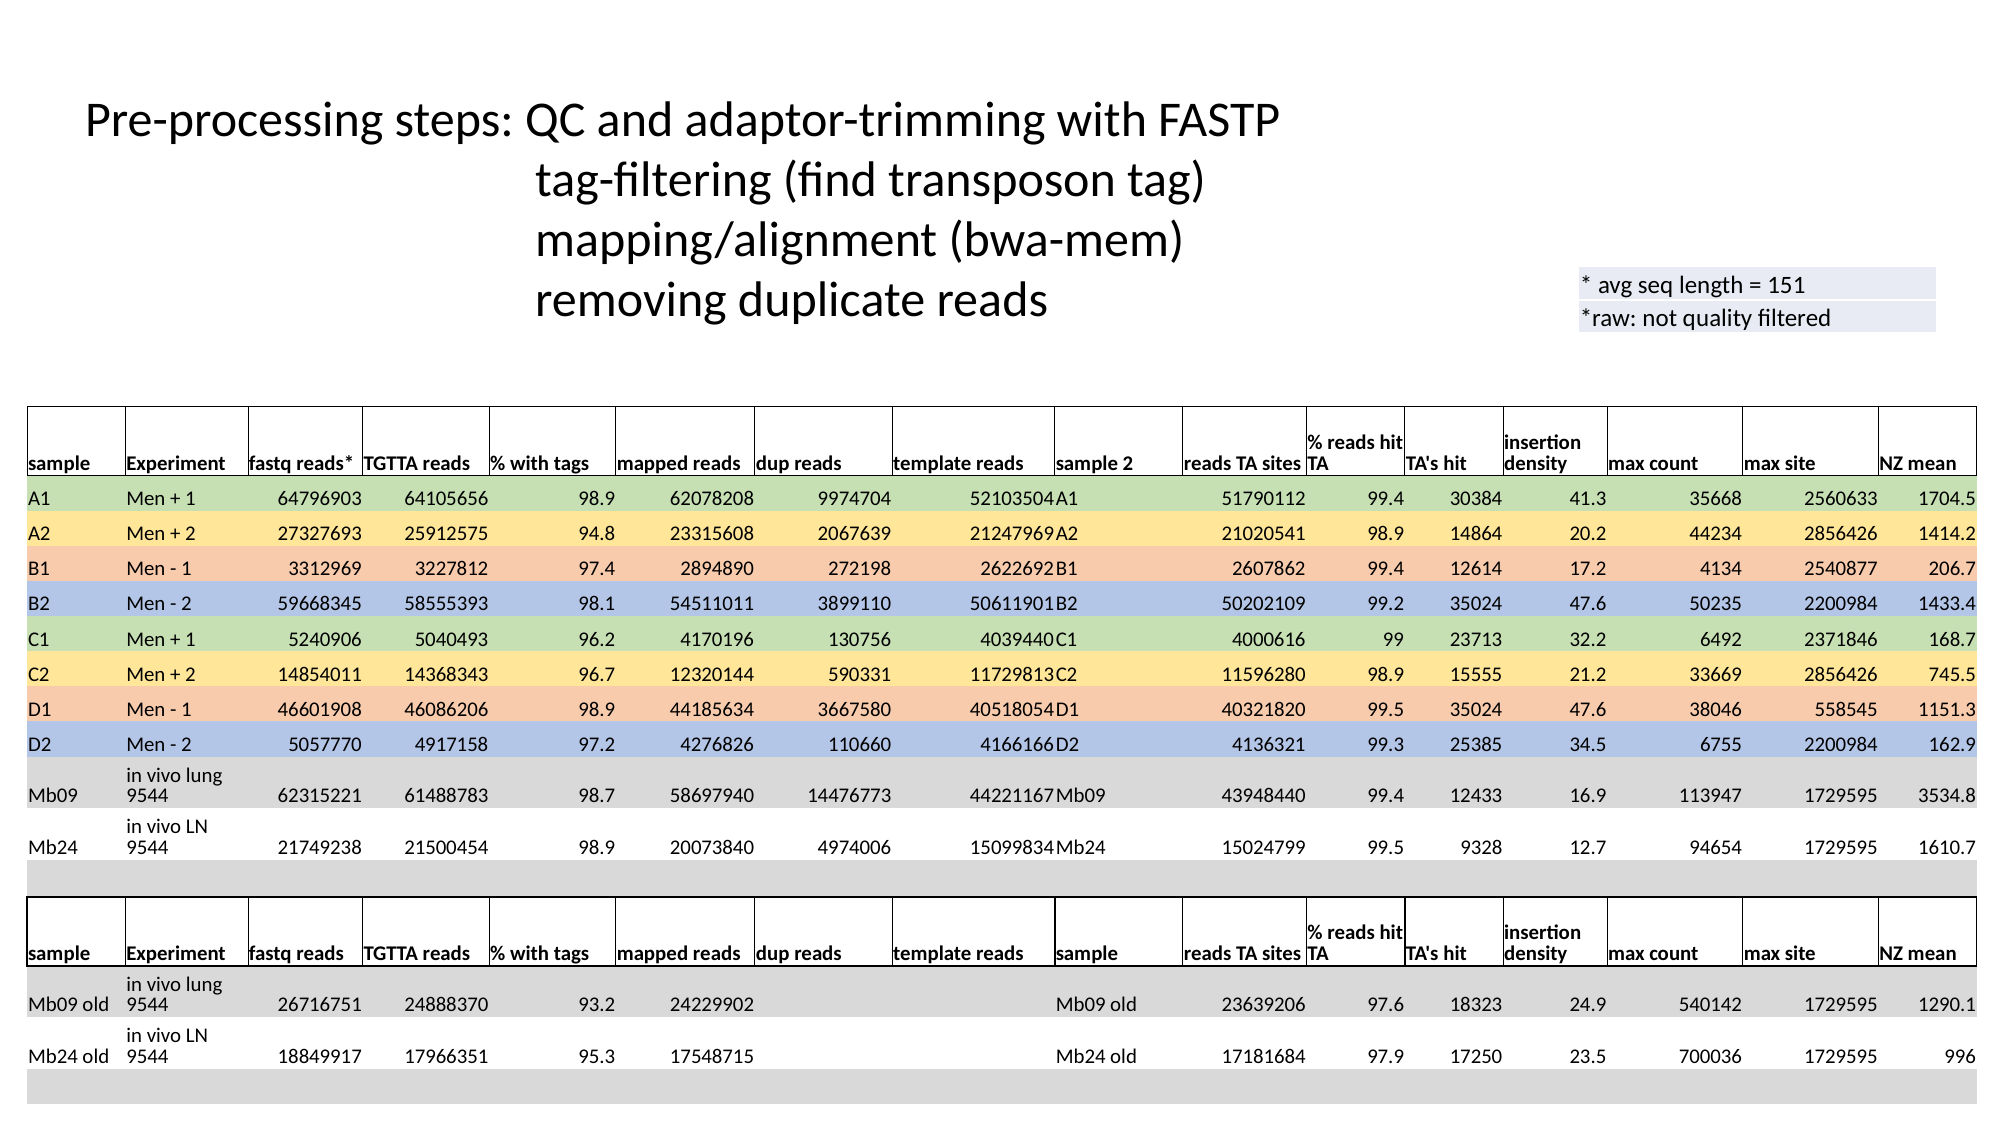

Pre-processing steps: QC and adaptor-trimming with FASTP
			tag-filtering (find transposon tag)
			mapping/alignment (bwa-mem)
			removing duplicate reads
| \* avg seq length = 151 |
| --- |
| \*raw: not quality filtered |
| sample | Experiment | fastq reads\* | TGTTA reads | % with tags | mapped reads | dup reads | template reads | sample 2 | reads TA sites | % reads hit TA | TA's hit | insertion density | max count | max site | NZ mean |
| --- | --- | --- | --- | --- | --- | --- | --- | --- | --- | --- | --- | --- | --- | --- | --- |
| A1 | Men + 1 | 64796903 | 64105656 | 98.9 | 62078208 | 9974704 | 52103504 | A1 | 51790112 | 99.4 | 30384 | 41.3 | 35668 | 2560633 | 1704.5 |
| A2 | Men + 2 | 27327693 | 25912575 | 94.8 | 23315608 | 2067639 | 21247969 | A2 | 21020541 | 98.9 | 14864 | 20.2 | 44234 | 2856426 | 1414.2 |
| B1 | Men - 1 | 3312969 | 3227812 | 97.4 | 2894890 | 272198 | 2622692 | B1 | 2607862 | 99.4 | 12614 | 17.2 | 4134 | 2540877 | 206.7 |
| B2 | Men - 2 | 59668345 | 58555393 | 98.1 | 54511011 | 3899110 | 50611901 | B2 | 50202109 | 99.2 | 35024 | 47.6 | 50235 | 2200984 | 1433.4 |
| C1 | Men + 1 | 5240906 | 5040493 | 96.2 | 4170196 | 130756 | 4039440 | C1 | 4000616 | 99 | 23713 | 32.2 | 6492 | 2371846 | 168.7 |
| C2 | Men + 2 | 14854011 | 14368343 | 96.7 | 12320144 | 590331 | 11729813 | C2 | 11596280 | 98.9 | 15555 | 21.2 | 33669 | 2856426 | 745.5 |
| D1 | Men - 1 | 46601908 | 46086206 | 98.9 | 44185634 | 3667580 | 40518054 | D1 | 40321820 | 99.5 | 35024 | 47.6 | 38046 | 558545 | 1151.3 |
| D2 | Men - 2 | 5057770 | 4917158 | 97.2 | 4276826 | 110660 | 4166166 | D2 | 4136321 | 99.3 | 25385 | 34.5 | 6755 | 2200984 | 162.9 |
| Mb09 | in vivo lung 9544 | 62315221 | 61488783 | 98.7 | 58697940 | 14476773 | 44221167 | Mb09 | 43948440 | 99.4 | 12433 | 16.9 | 113947 | 1729595 | 3534.8 |
| Mb24 | in vivo LN 9544 | 21749238 | 21500454 | 98.9 | 20073840 | 4974006 | 15099834 | Mb24 | 15024799 | 99.5 | 9328 | 12.7 | 94654 | 1729595 | 1610.7 |
|  |  |  |  |  |  |  |  |  |  |  |  |  |  |  |  |
| sample | Experiment | fastq reads | TGTTA reads | % with tags | mapped reads | dup reads | template reads | sample | reads TA sites | % reads hit TA | TA's hit | insertion density | max count | max site | NZ mean |
| Mb09 old | in vivo lung 9544 | 26716751 | 24888370 | 93.2 | 24229902 |  |  | Mb09 old | 23639206 | 97.6 | 18323 | 24.9 | 540142 | 1729595 | 1290.1 |
| Mb24 old | in vivo LN 9544 | 18849917 | 17966351 | 95.3 | 17548715 |  |  | Mb24 old | 17181684 | 97.9 | 17250 | 23.5 | 700036 | 1729595 | 996 |
|  |  |  |  |  |  |  |  |  |  |  |  |  |  |  |  |